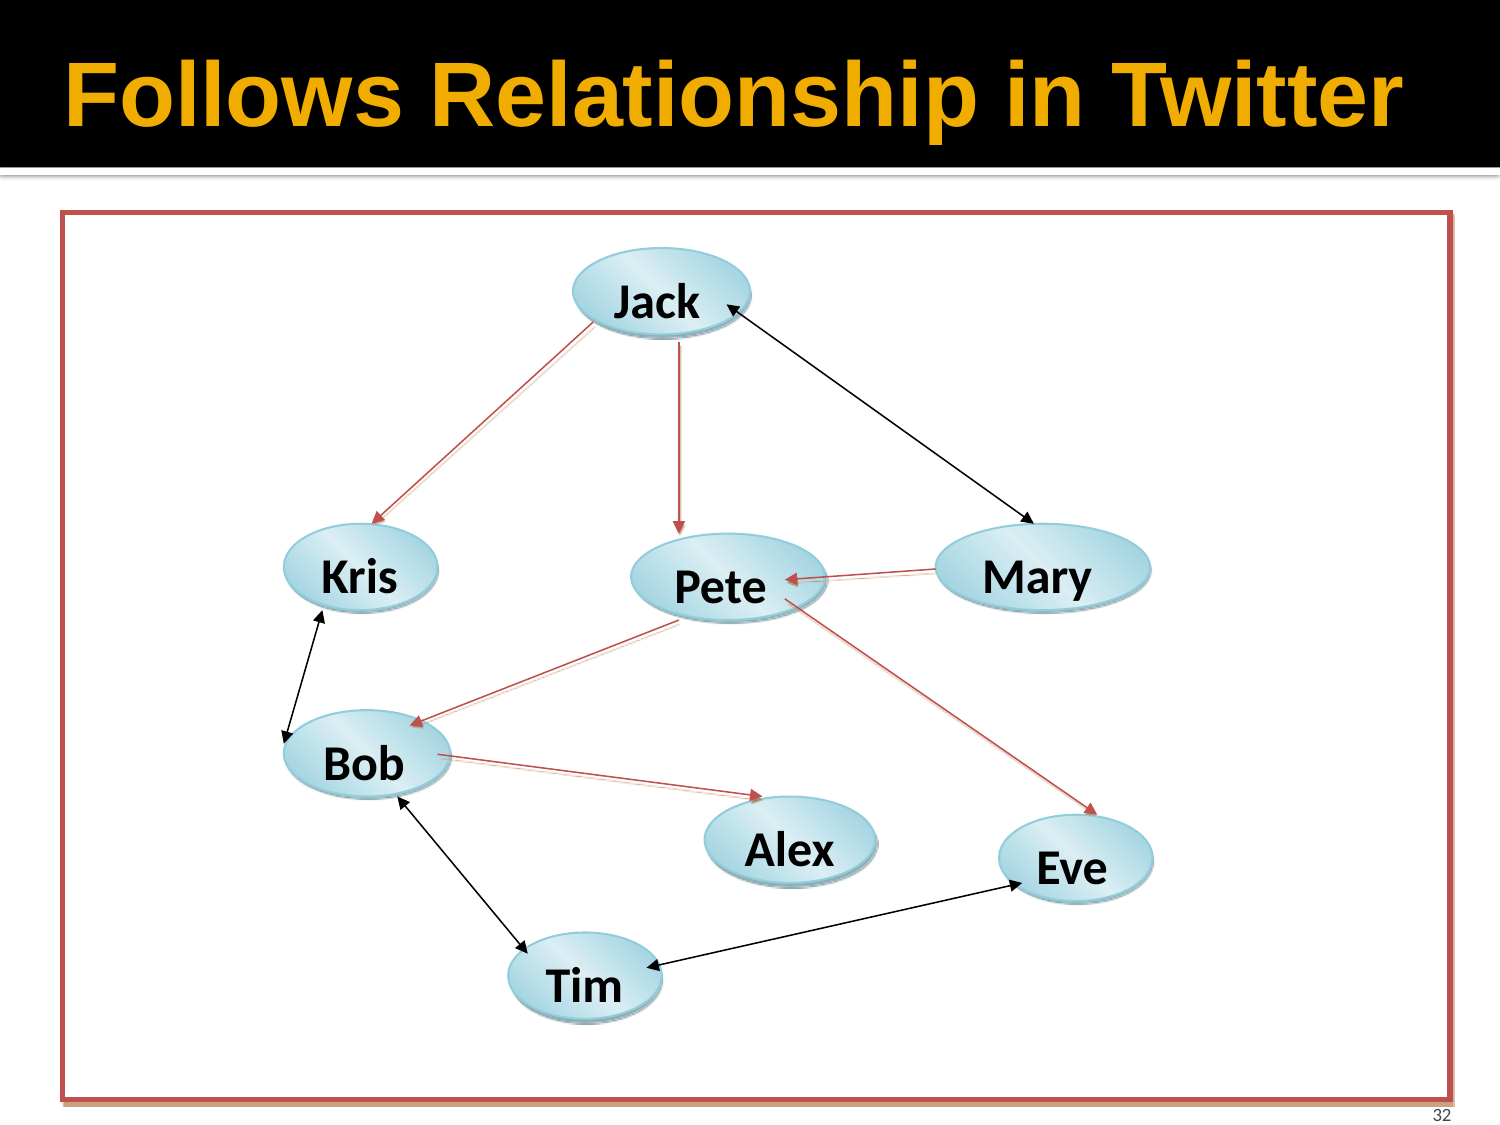

# Follows Relationship in Twitter

Jack
Kris
Mary
Pete
Bob
Alex
Eve
Tim
32